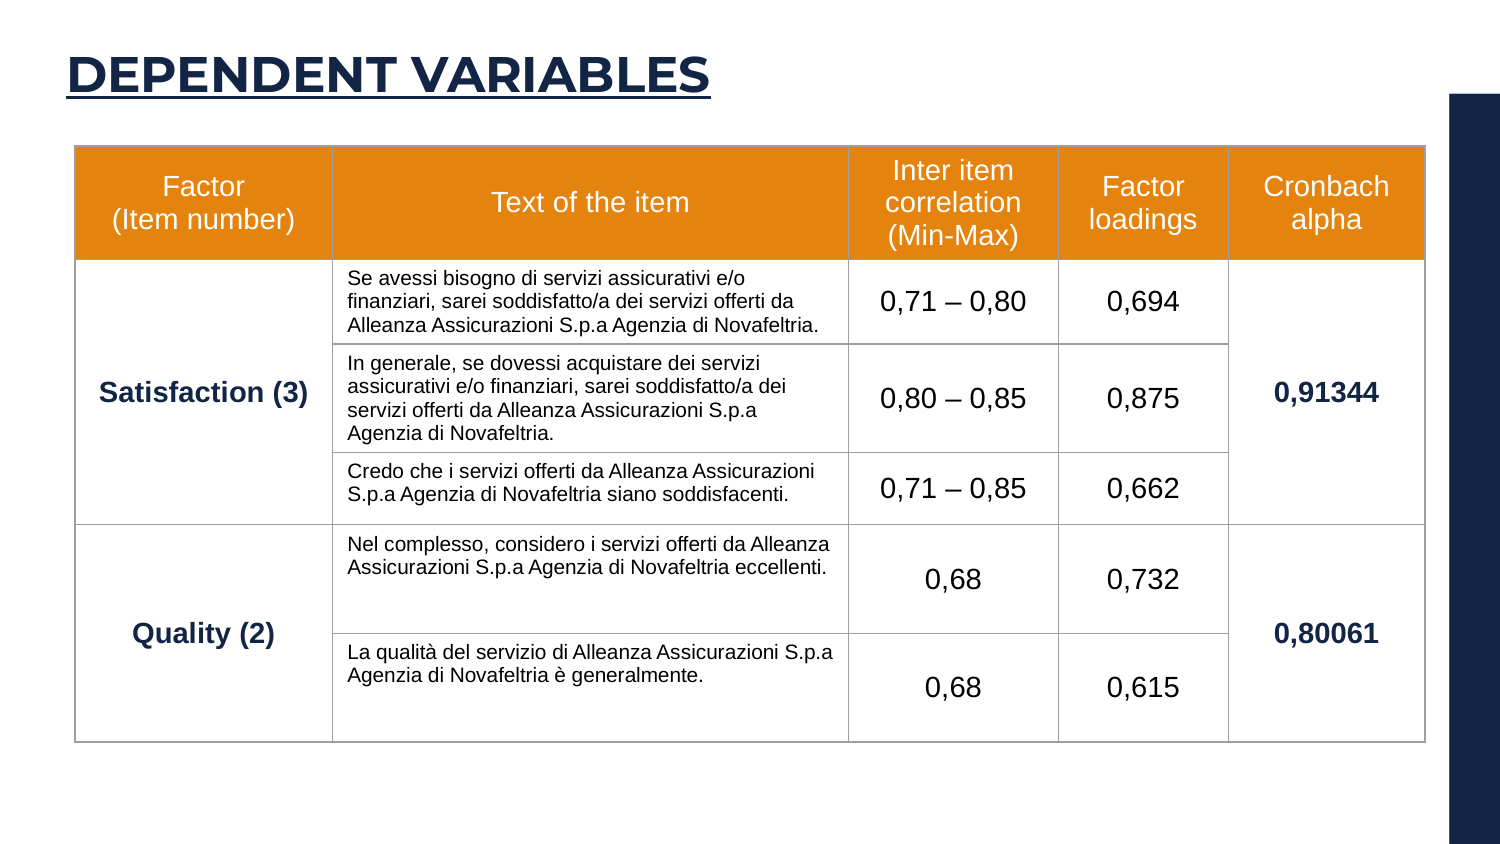

DEPENDENT VARIABLES
| Factor (Item number) | Text of the item | Inter item correlation (Min-Max) | Factor loadings | Cronbach alpha |
| --- | --- | --- | --- | --- |
| Satisfaction (3) | Se avessi bisogno di servizi assicurativi e/o finanziari, sarei soddisfatto/a dei servizi offerti da Alleanza Assicurazioni S.p.a Agenzia di Novafeltria. | 0,71 – 0,80 | 0,694 | 0,91344 |
|  | In generale, se dovessi acquistare dei servizi assicurativi e/o finanziari, sarei soddisfatto/a dei servizi offerti da Alleanza Assicurazioni S.p.a Agenzia di Novafeltria. | 0,80 – 0,85 | 0,875 |  |
|  | Credo che i servizi offerti da Alleanza Assicurazioni S.p.a Agenzia di Novafeltria siano soddisfacenti. | 0,71 – 0,85 | 0,662 |  |
| Quality (2) | Nel complesso, considero i servizi offerti da Alleanza Assicurazioni S.p.a Agenzia di Novafeltria eccellenti. | 0,68 | 0,732 | 0,80061 |
|  | La qualità del servizio di Alleanza Assicurazioni S.p.a Agenzia di Novafeltria è generalmente. | 0,68 | 0,615 |  |